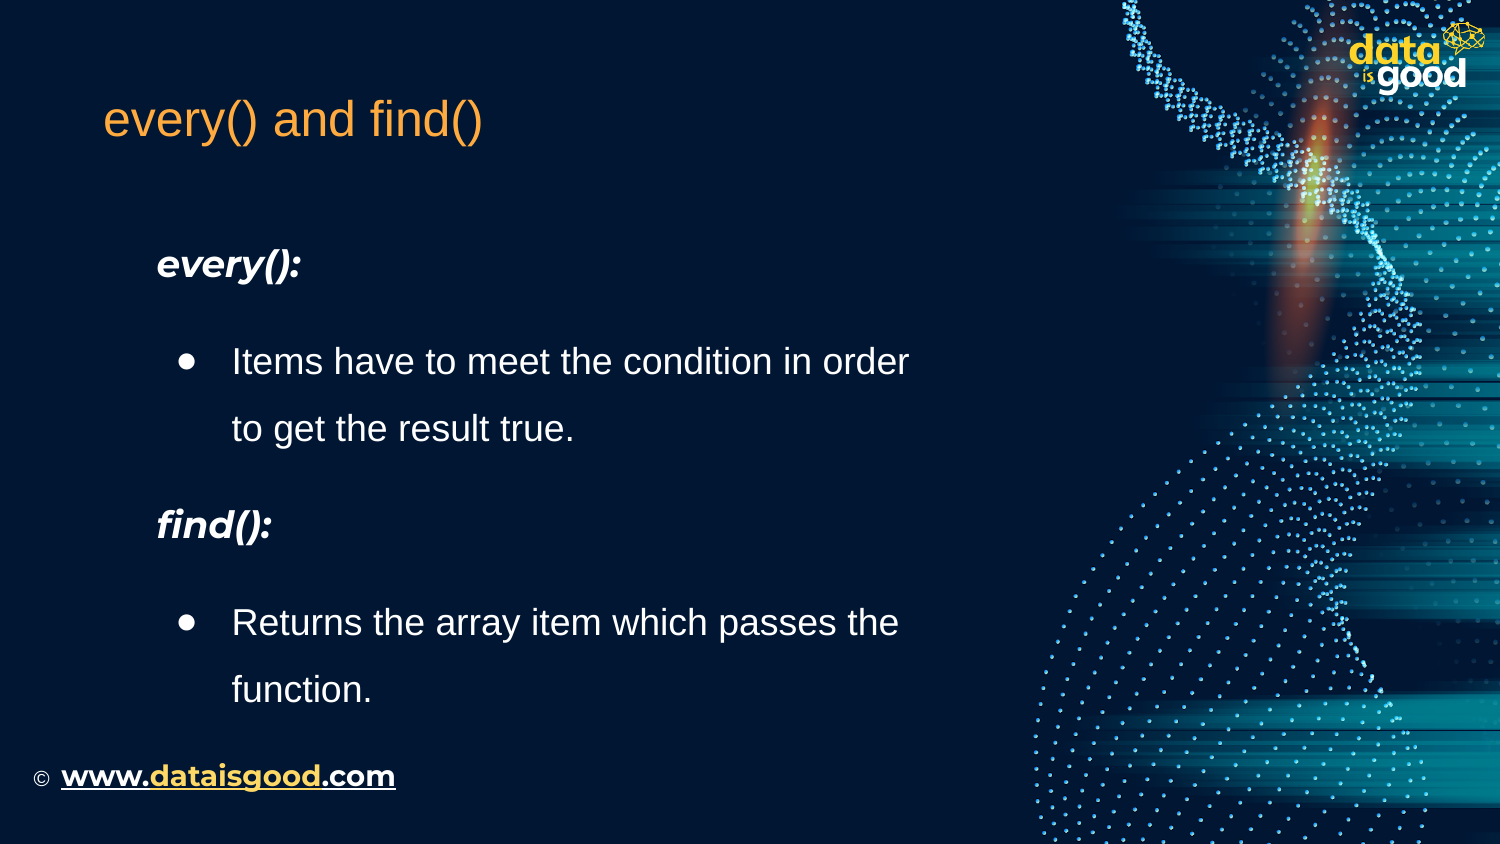

# every() and find()
every():
Items have to meet the condition in order to get the result true.
find():
Returns the array item which passes the function.